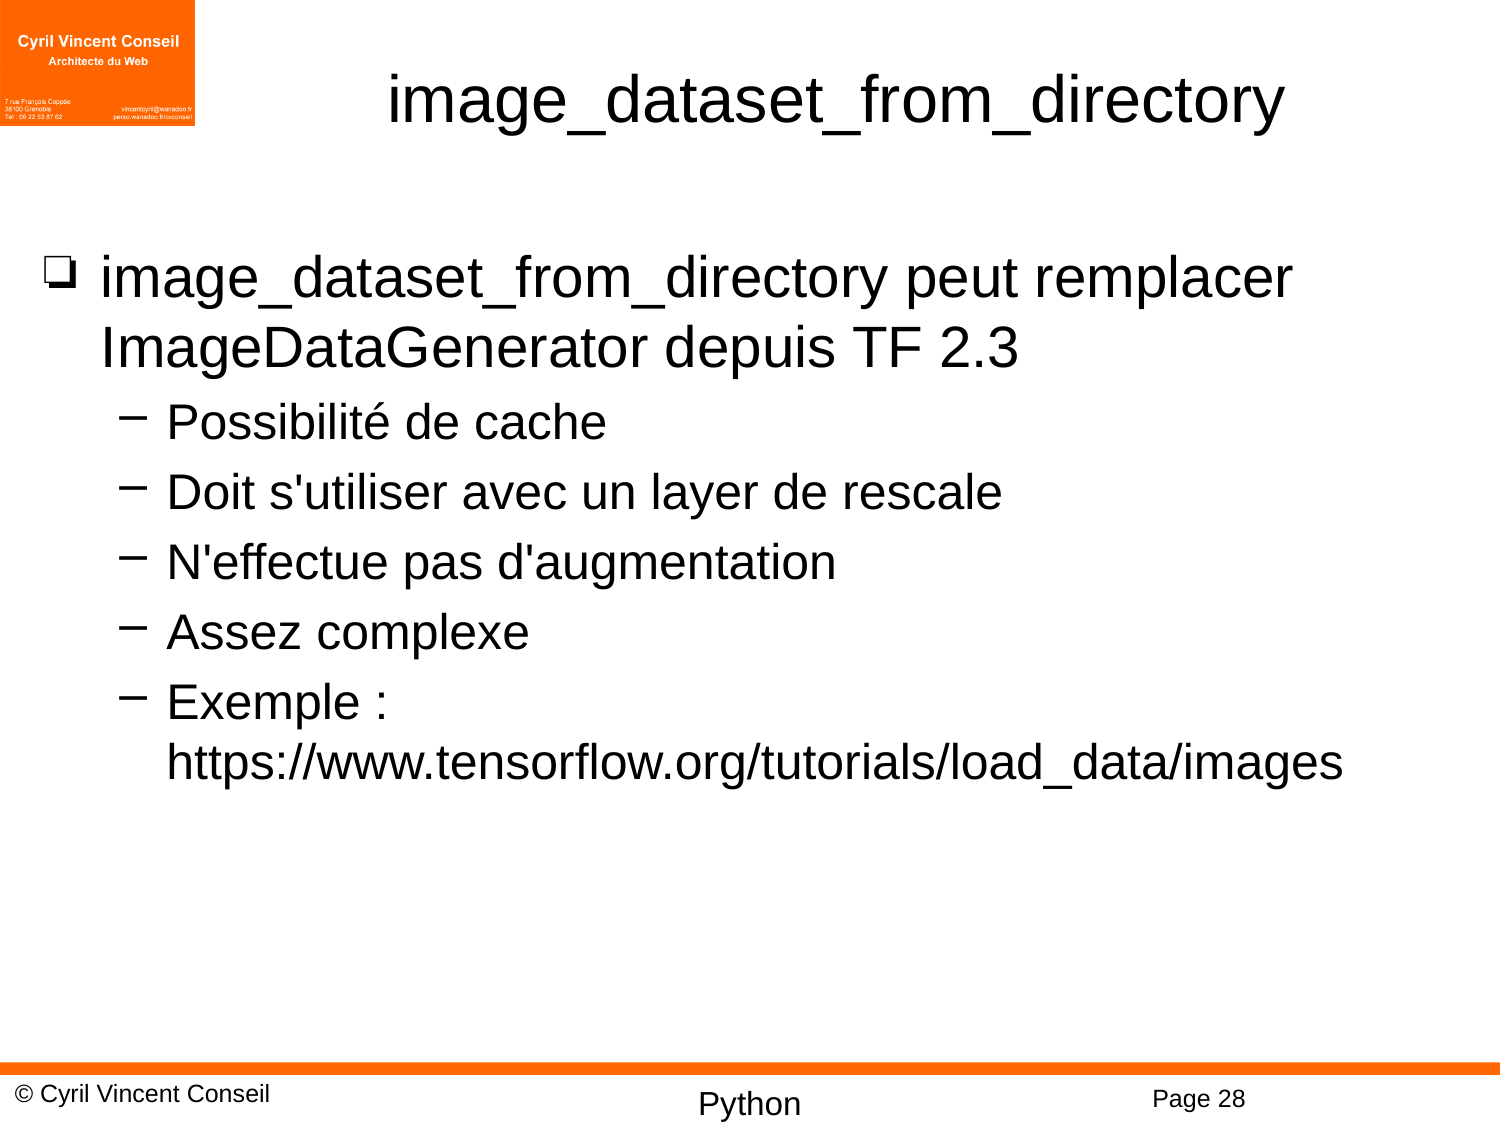

# image_dataset_from_directory
image_dataset_from_directory peut remplacer ImageDataGenerator depuis TF 2.3
Possibilité de cache
Doit s'utiliser avec un layer de rescale
N'effectue pas d'augmentation
Assez complexe
Exemple : https://www.tensorflow.org/tutorials/load_data/images